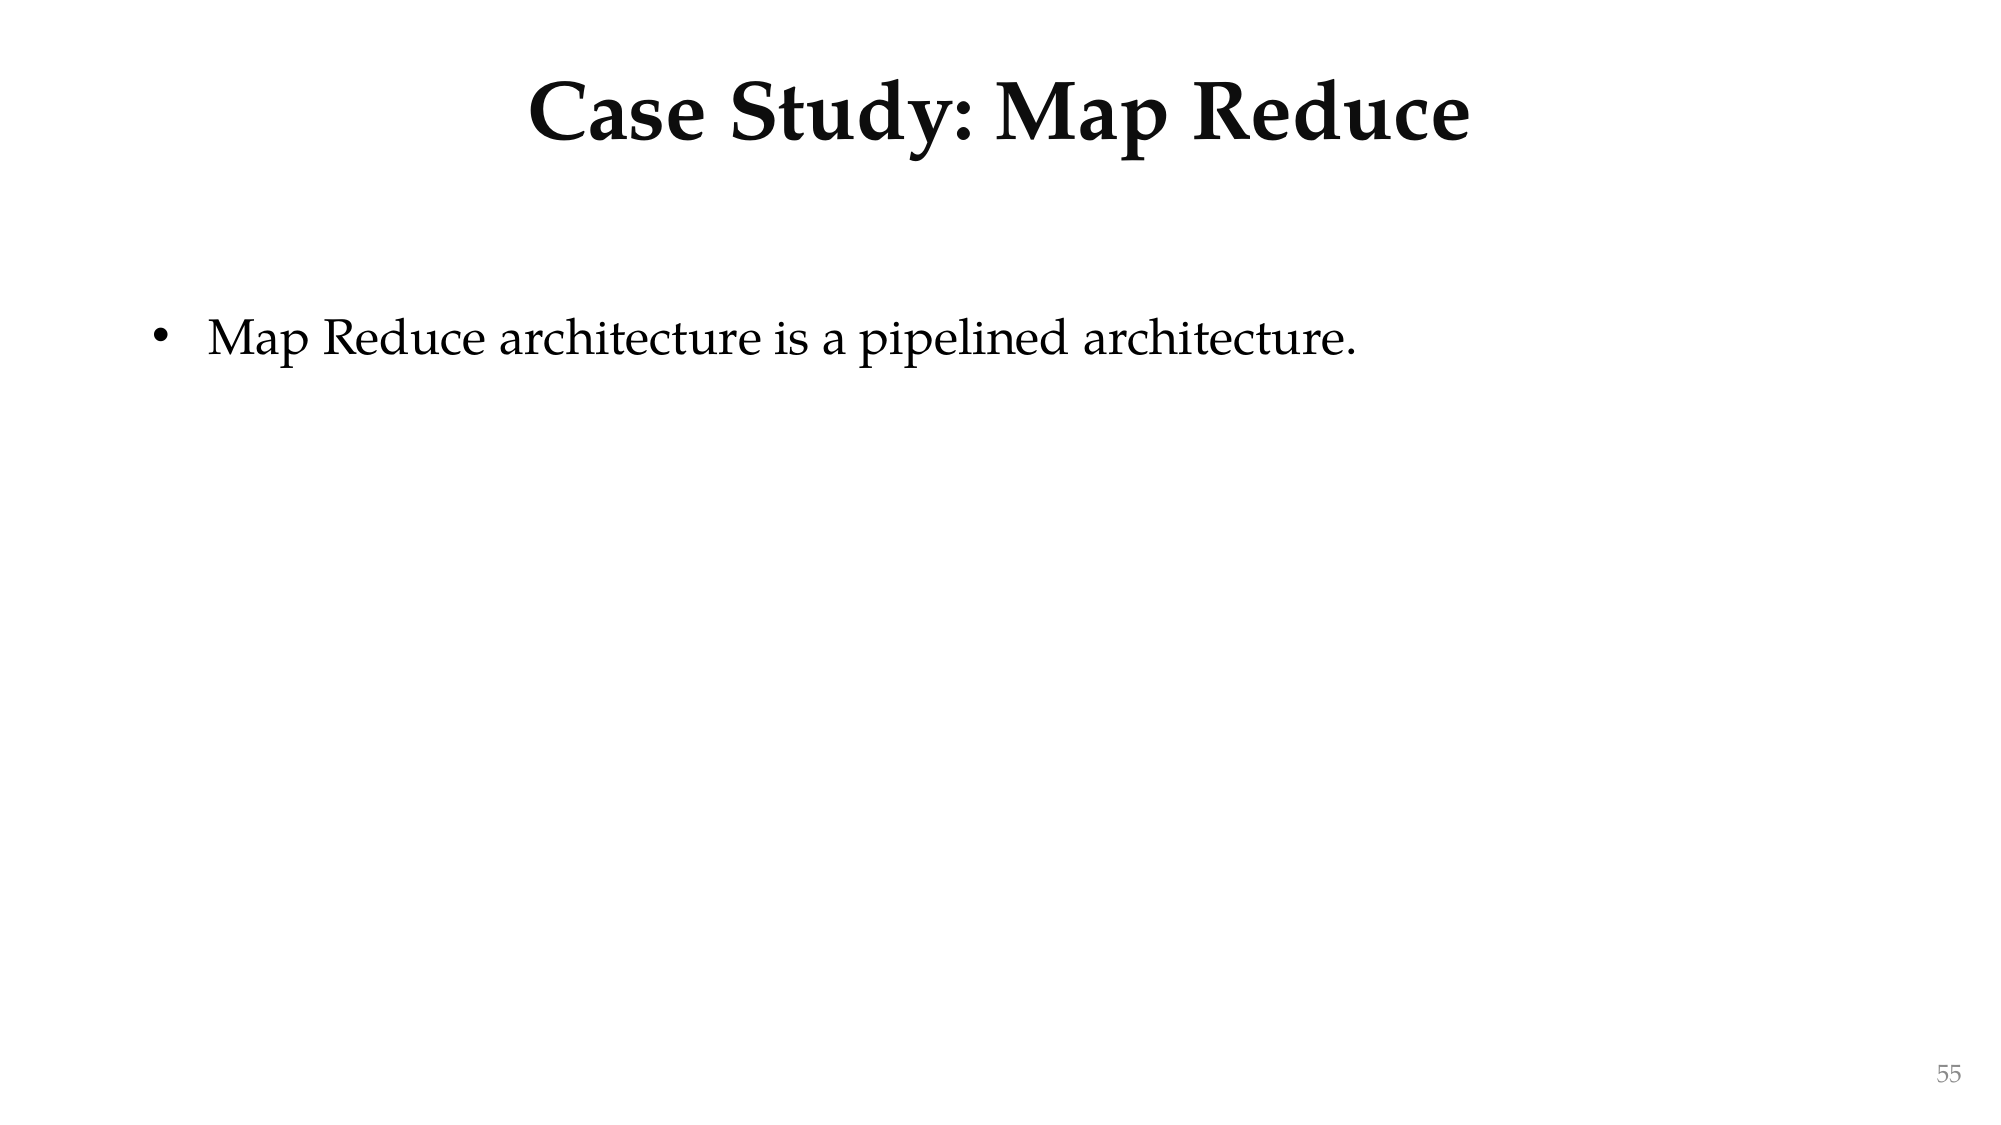

# Case Study: Map Reduce
Map Reduce architecture is a pipelined architecture.
55